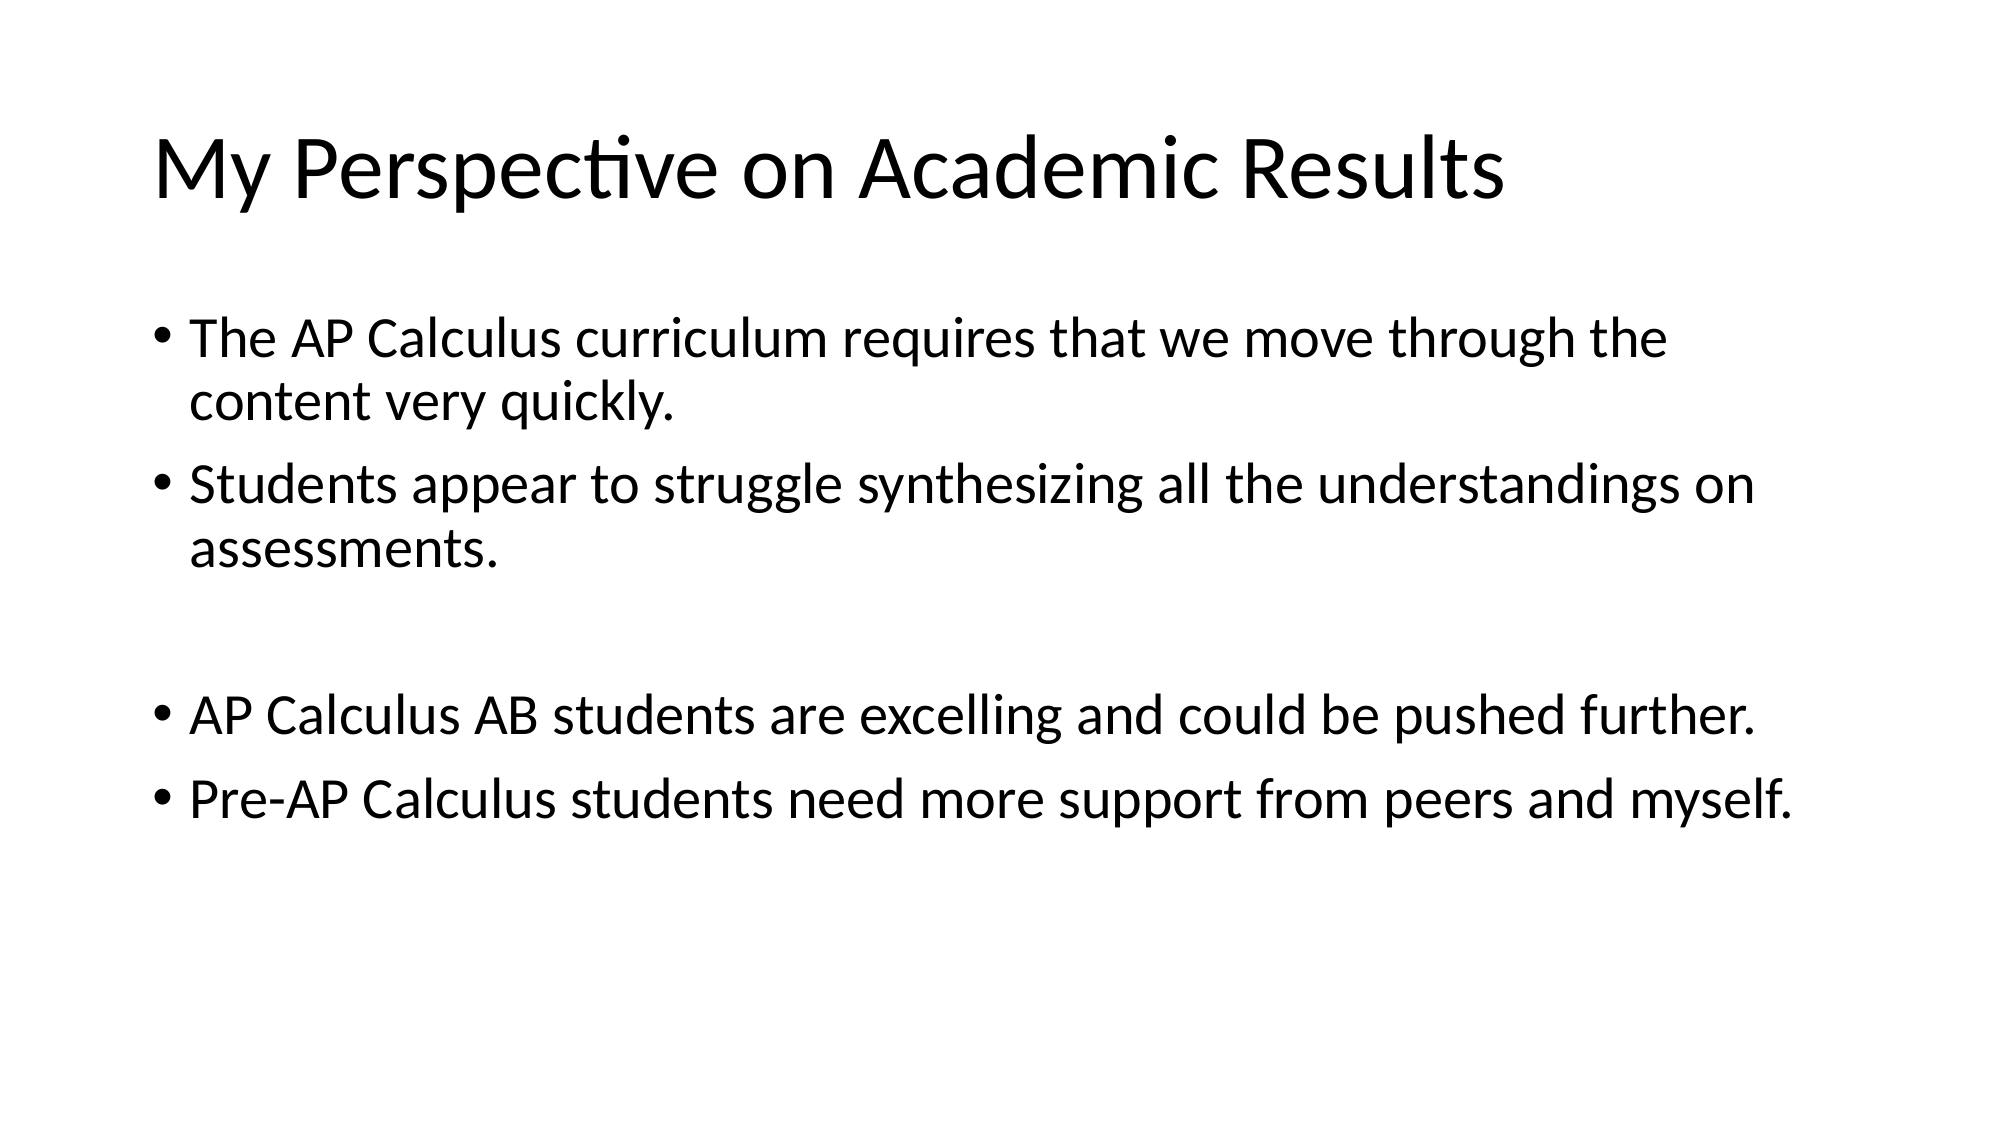

# My Perspective on Academic Results
The AP Calculus curriculum requires that we move through the content very quickly.
Students appear to struggle synthesizing all the understandings on assessments.

AP Calculus AB students are excelling and could be pushed further.
Pre-AP Calculus students need more support from peers and myself.